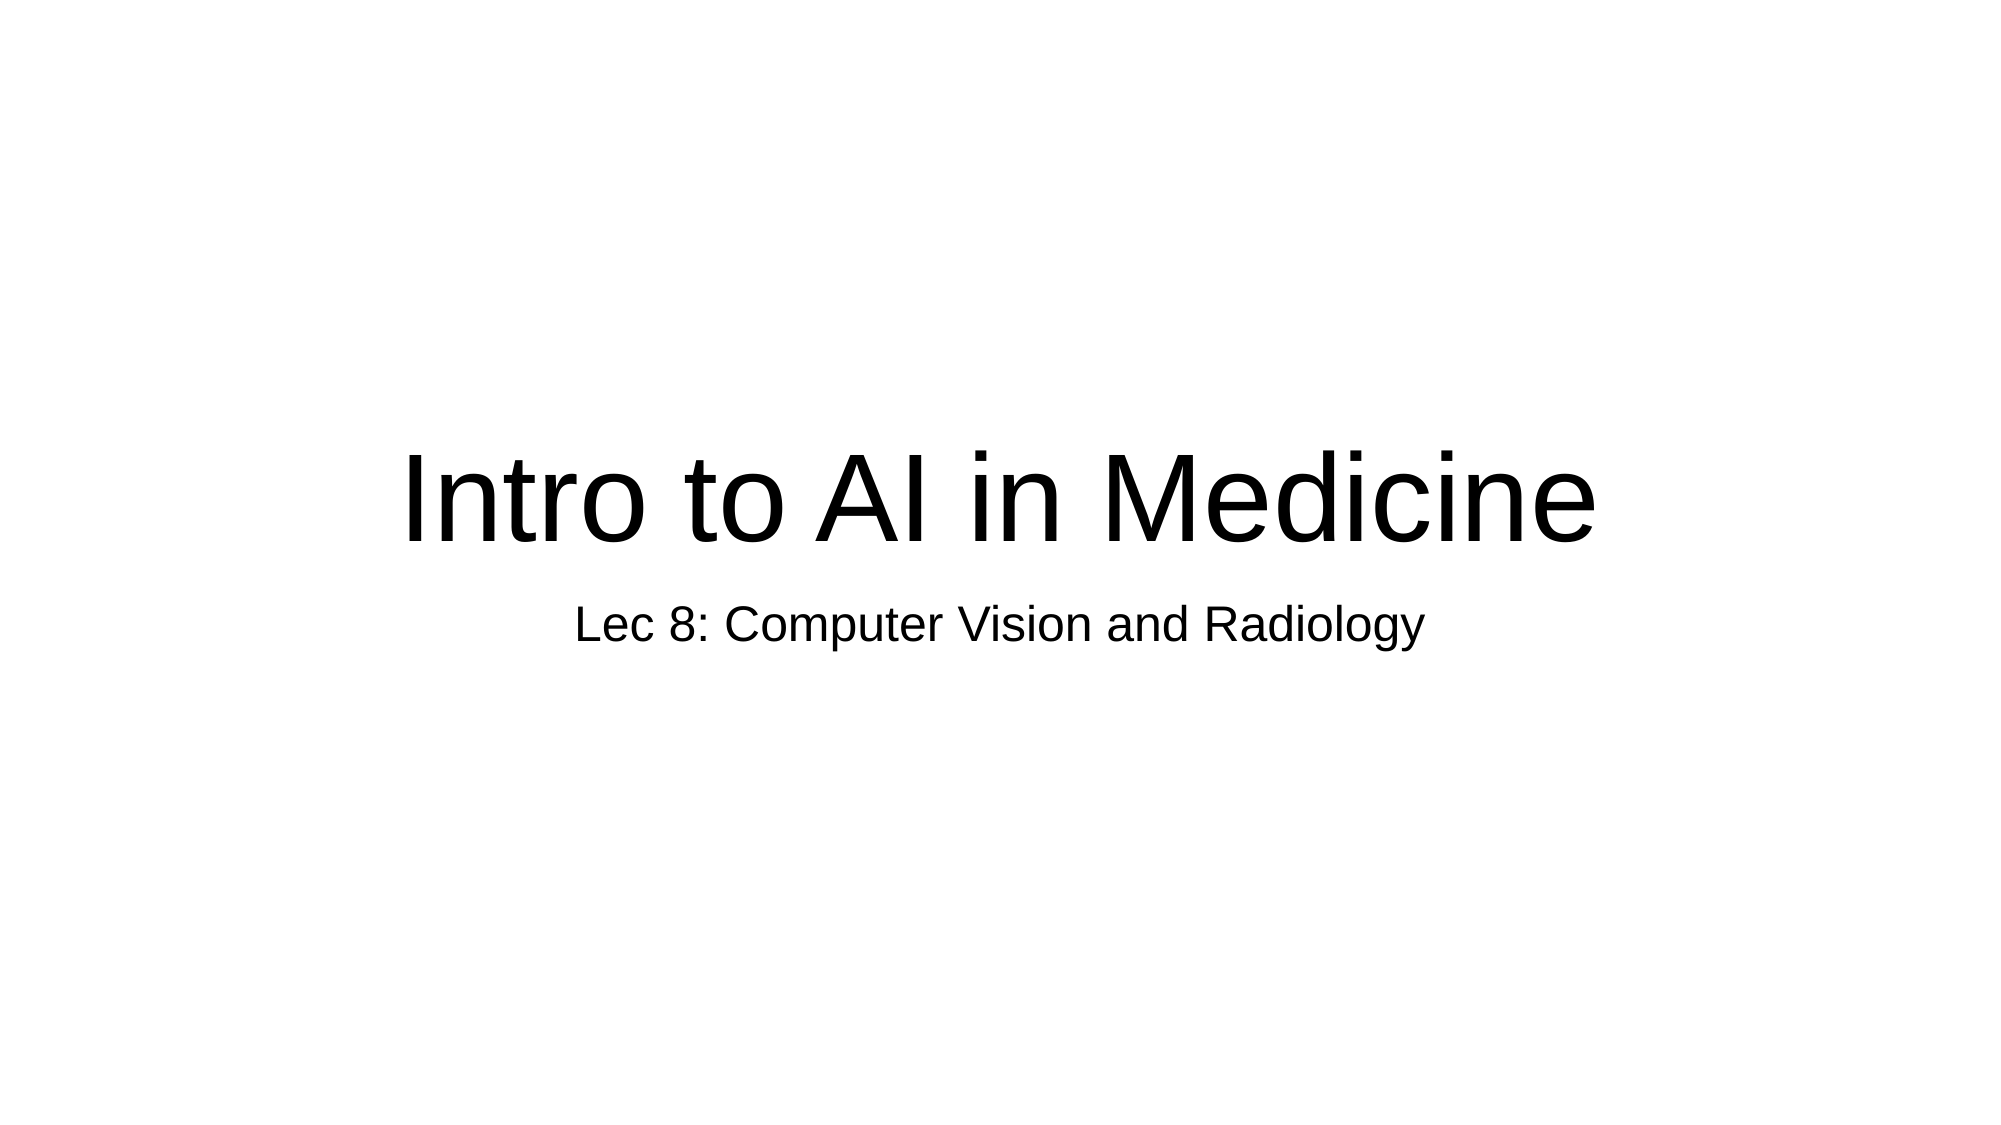

# Intro to AI in Medicine
Lec 8: Computer Vision and Radiology